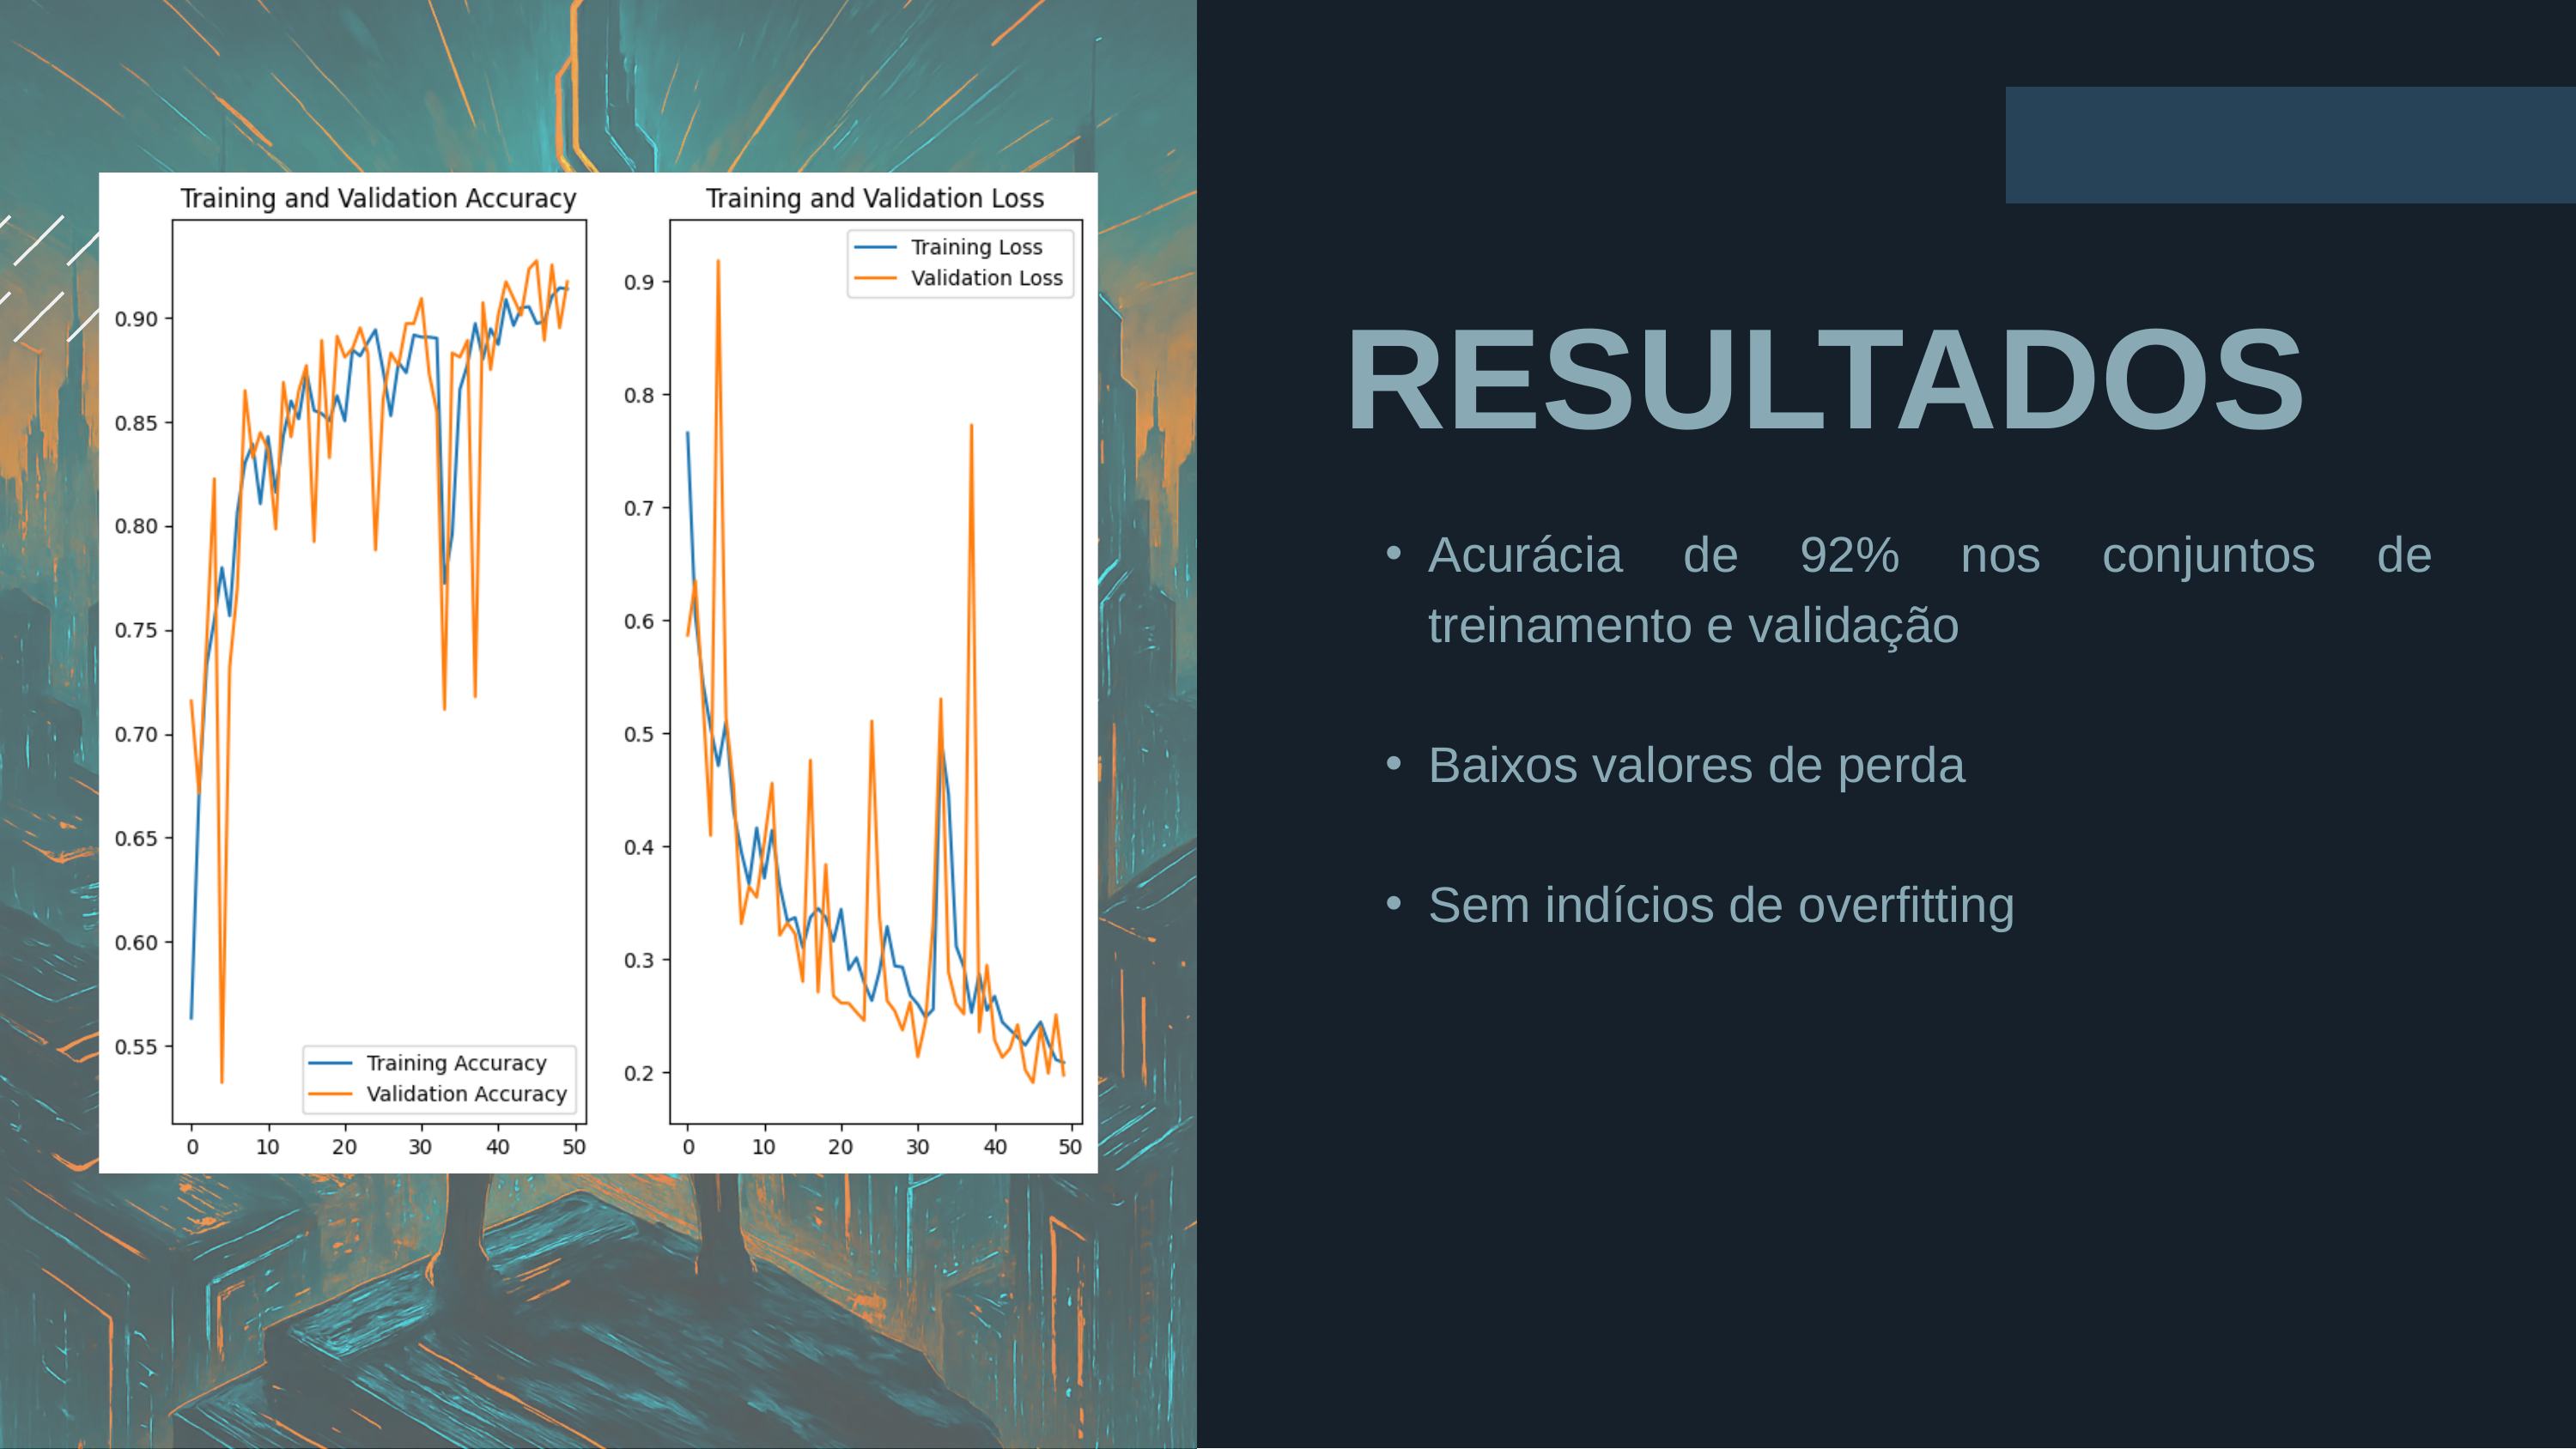

RESULTADOS
Acurácia de 92% nos conjuntos de treinamento e validação

Baixos valores de perda

Sem indícios de overfitting